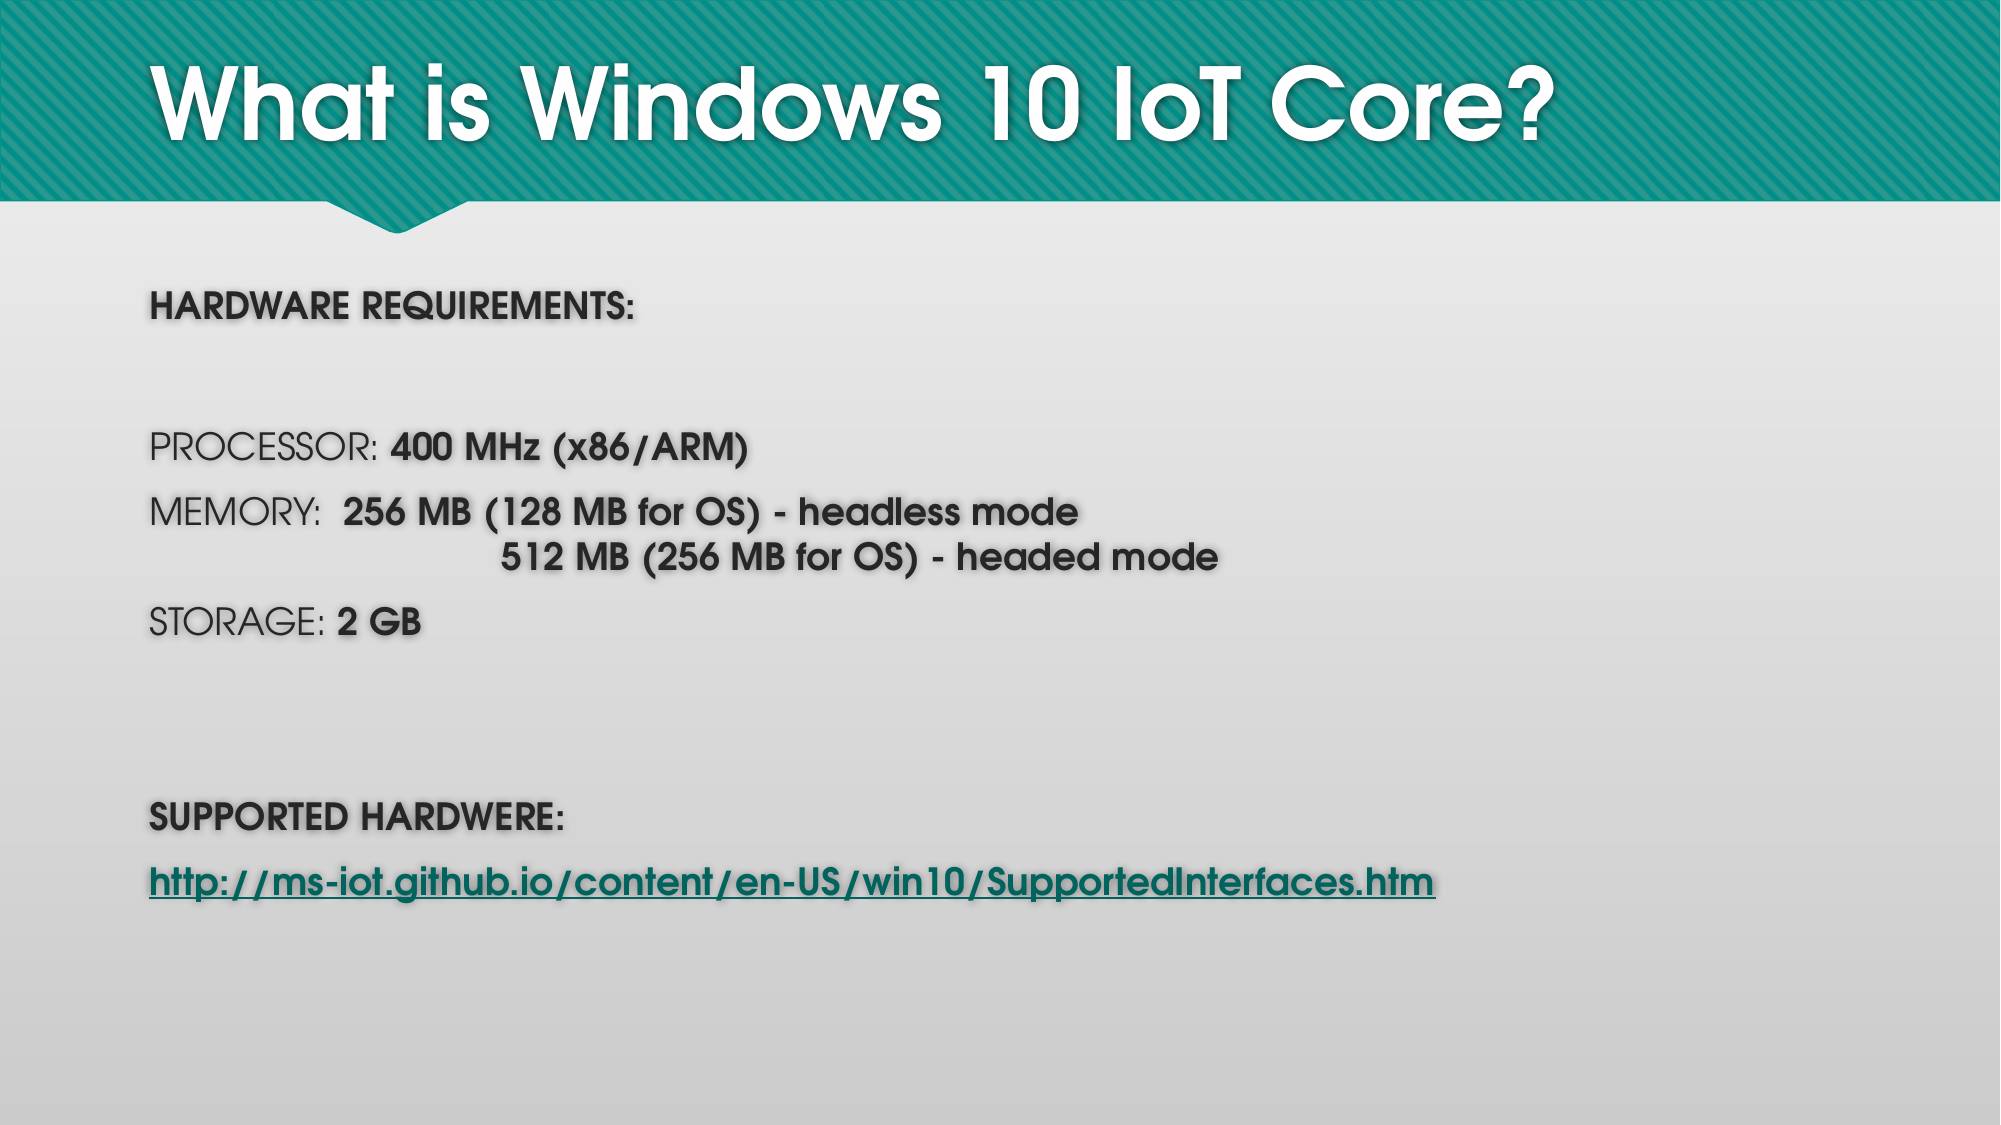

# What is Windows 10 IoT Core?
HARDWARE REQUIREMENTS:
PROCESSOR: 400 MHz (x86/ARM)
MEMORY:  256 MB (128 MB for OS) - headless mode
		     512 MB (256 MB for OS) - headed mode
STORAGE: 2 GB

SUPPORTED HARDWERE:
http://ms-iot.github.io/content/en-US/win10/SupportedInterfaces.htm